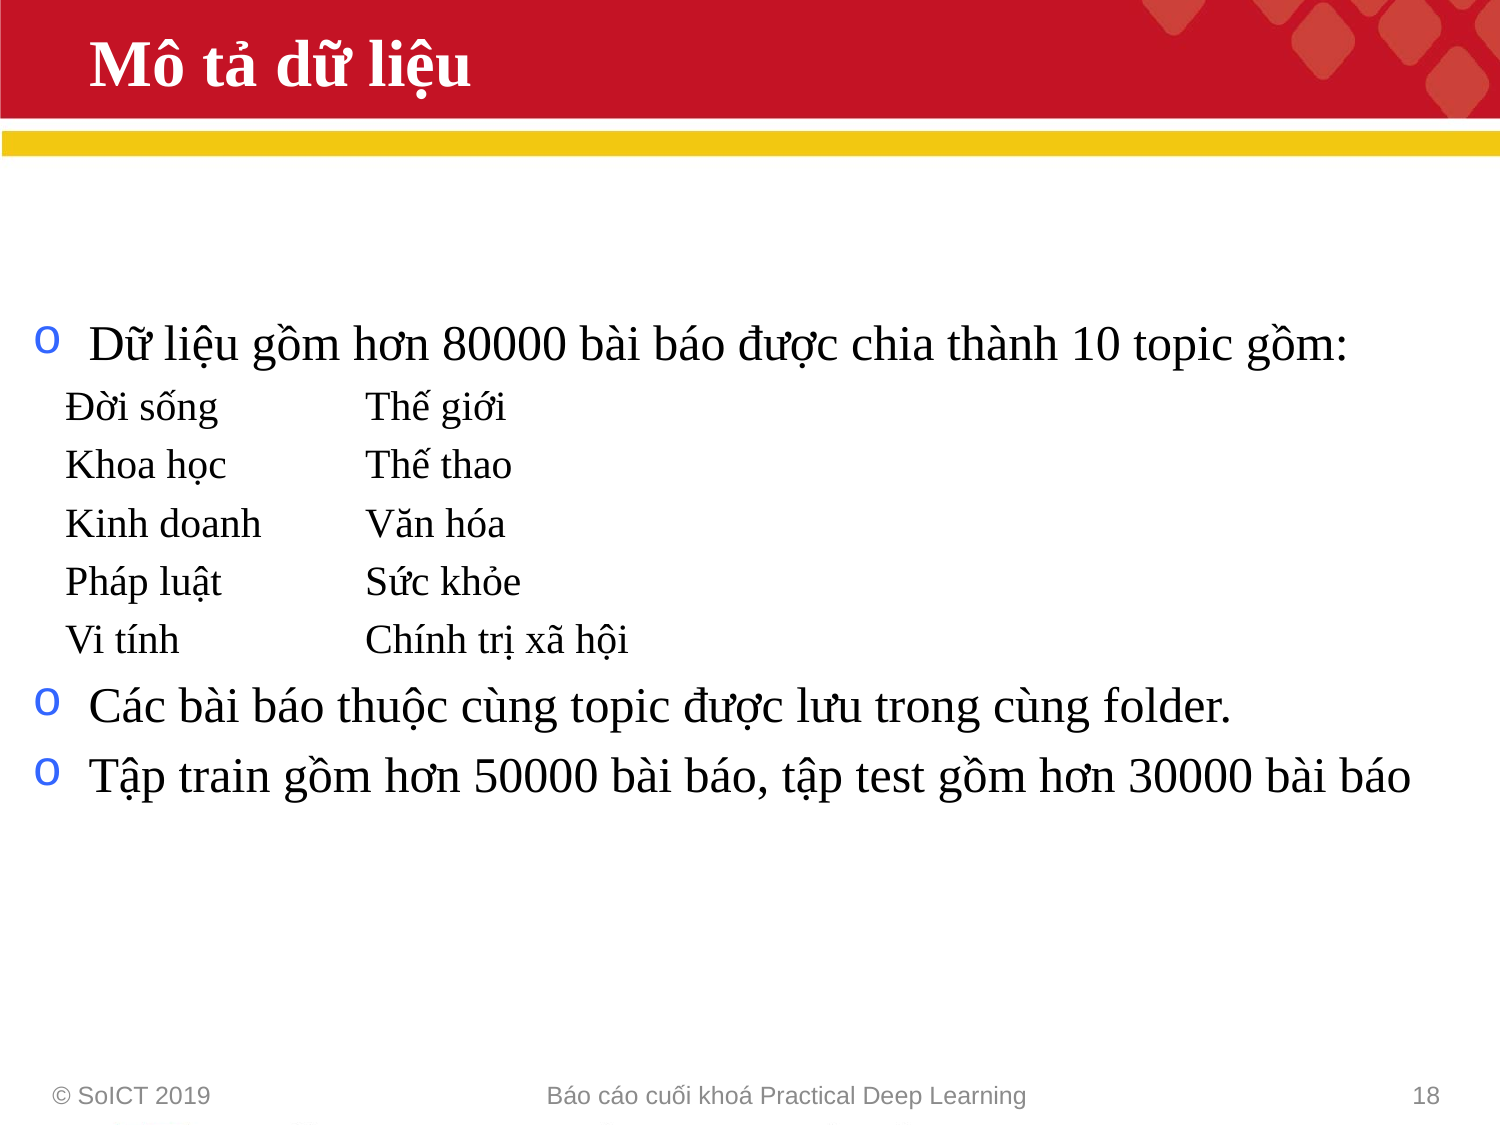

Mô tả dữ liệu
Dữ liệu gồm hơn 80000 bài báo được chia thành 10 topic gồm:
Đời sống	Thế giới
Khoa học	Thế thao
Kinh doanh	Văn hóa
Pháp luật	Sức khỏe
Vi tính 		Chính trị xã hội
Các bài báo thuộc cùng topic được lưu trong cùng folder.
Tập train gồm hơn 50000 bài báo, tập test gồm hơn 30000 bài báo

© SoICT 2019
Báo cáo cuối khoá Practical Deep Learning
18